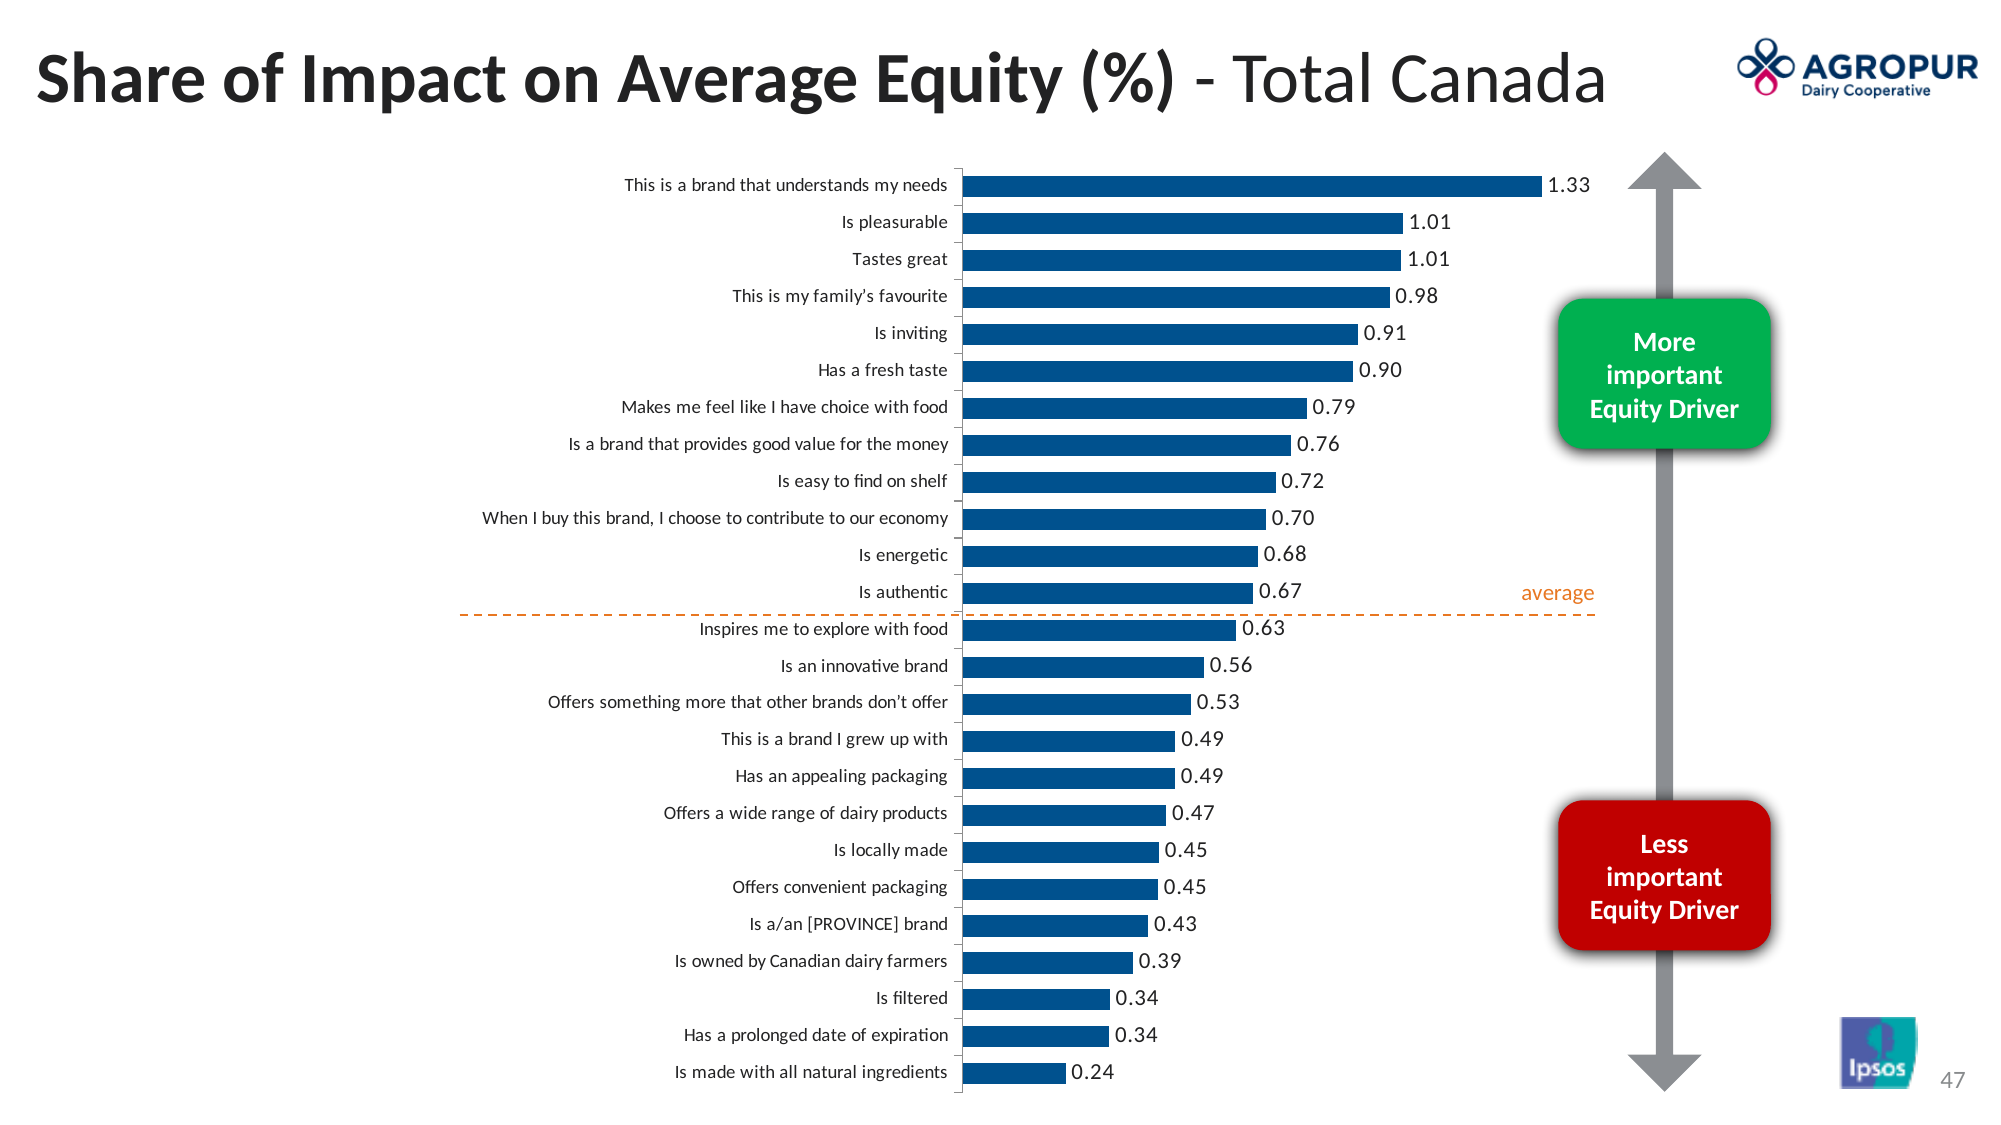

# Share of Impact on Average Equity (%) - Total Canada

More important Equity Driver
Less important Equity Driver

### Chart

| Category | Column1 |
|---|---|
| This is a brand that understands my needs | 1.3320727348327637 |
| Is pleasurable | 1.012599229812622 |
| Tastes great | 1.008903980255127 |
| This is my family’s favourite | 0.9822131991386414 |
| Is inviting | 0.9092350602149963 |
| Has a fresh taste | 0.898668646812439 |
| Makes me feel like I have choice with food | 0.7916790843009949 |
| Is a brand that provides good value for the money | 0.7559342384338379 |
| Is easy to find on shelf | 0.7200519442558289 |
| When I buy this brand, I choose to contribute to our economy | 0.6979935765266418 |
| Is energetic | 0.6796358823776245 |
| Is authentic | 0.6688768863677979 |
| Inspires me to explore with food | 0.6300438046455383 |
| Is an innovative brand | 0.5552637577056885 |
| Offers something more that other brands don’t offer | 0.5253854990005493 |
| This is a brand I grew up with | 0.4895491600036621 |
| Has an appealing packaging | 0.4883797764778137 |
| Offers a wide range of dairy products | 0.46858787536621094 |
| Is locally made | 0.45216232538223267 |
| Offers convenient packaging | 0.44981446862220764 |
| Is a/an [PROVINCE] brand | 0.42725870013237 |
| Is owned by Canadian dairy farmers | 0.39171355962753296 |
| Is filtered | 0.33840370178222656 |
| Has a prolonged date of expiration | 0.33705607056617737 |
| Is made with all natural ingredients | 0.23703044652938843 |